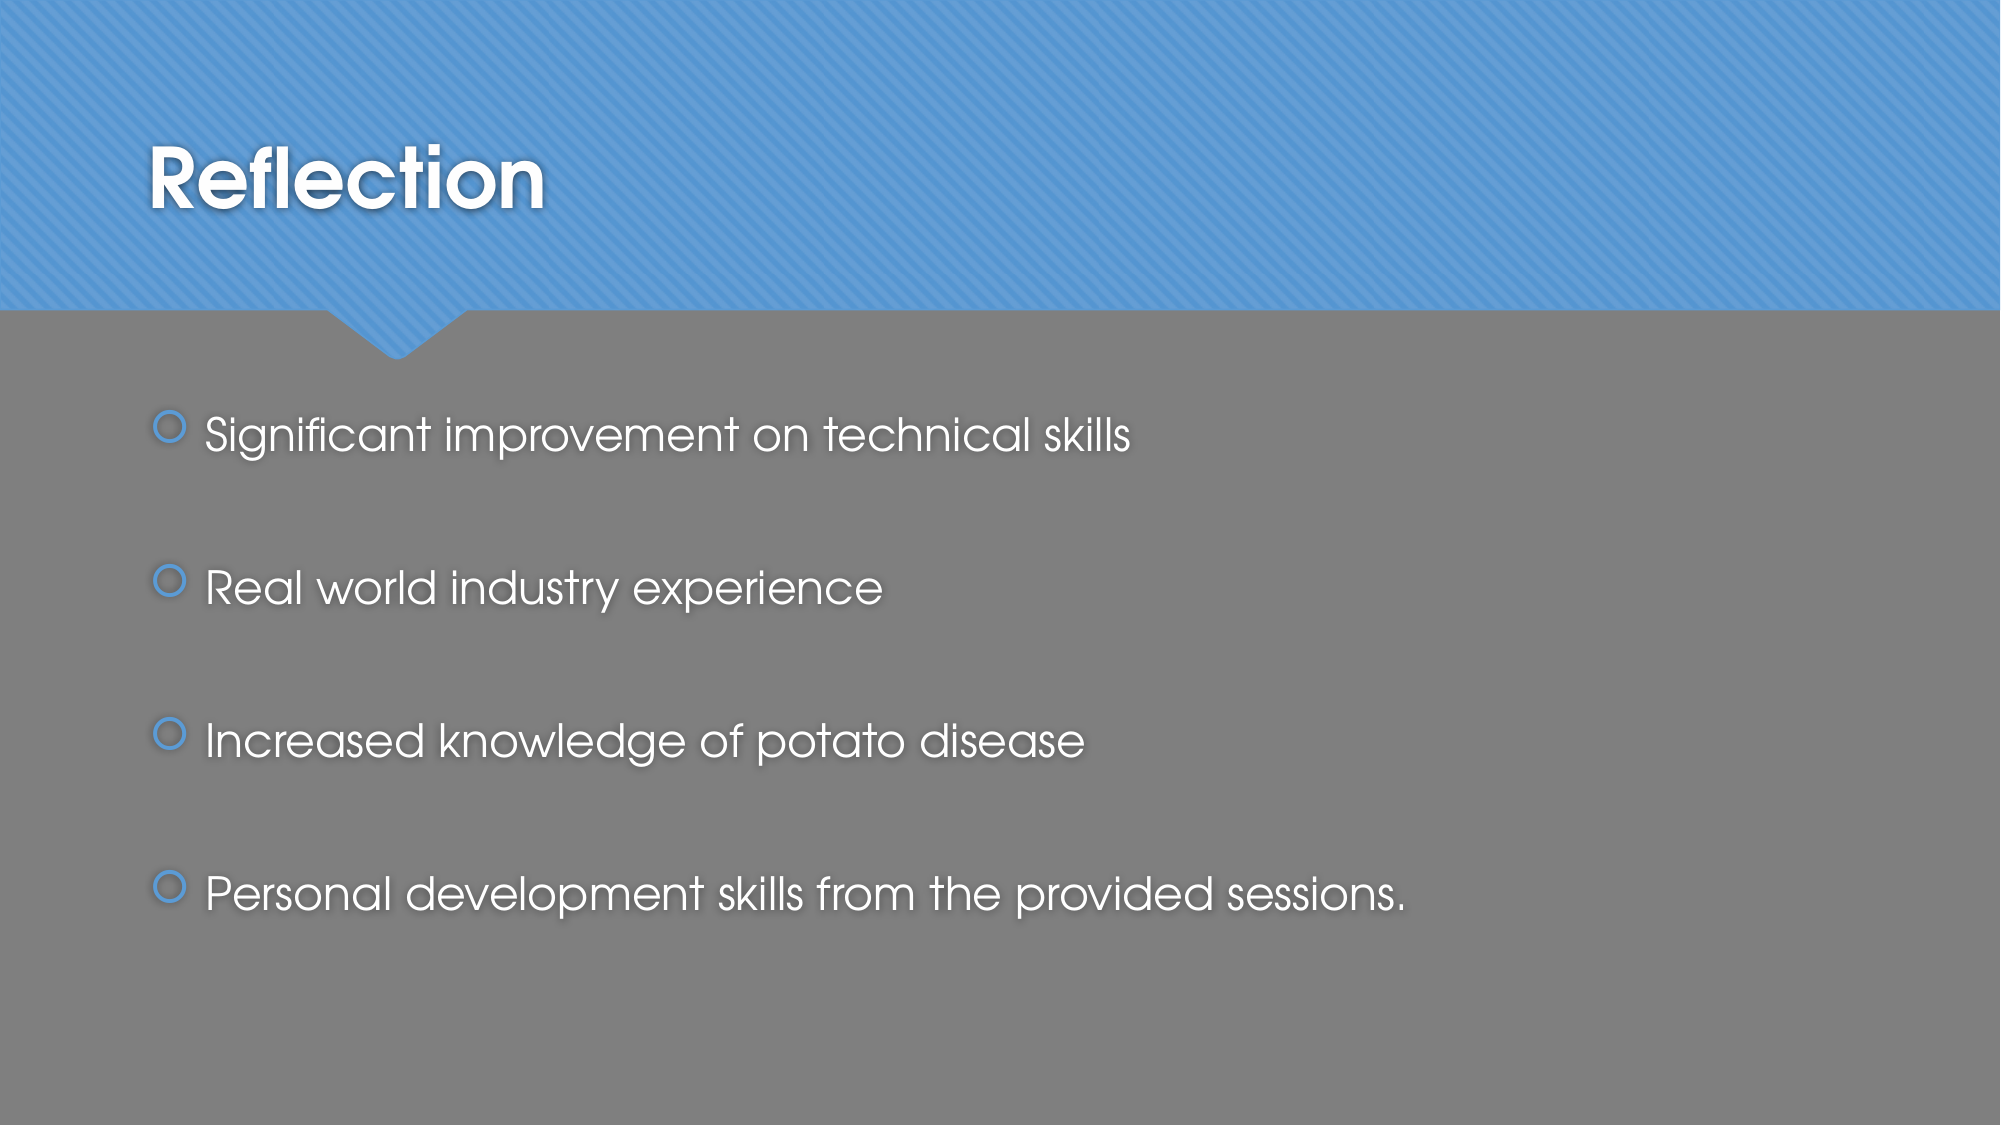

# Reflection
Significant improvement on technical skills

Real world industry experience

Increased knowledge of potato disease

Personal development skills from the provided sessions.